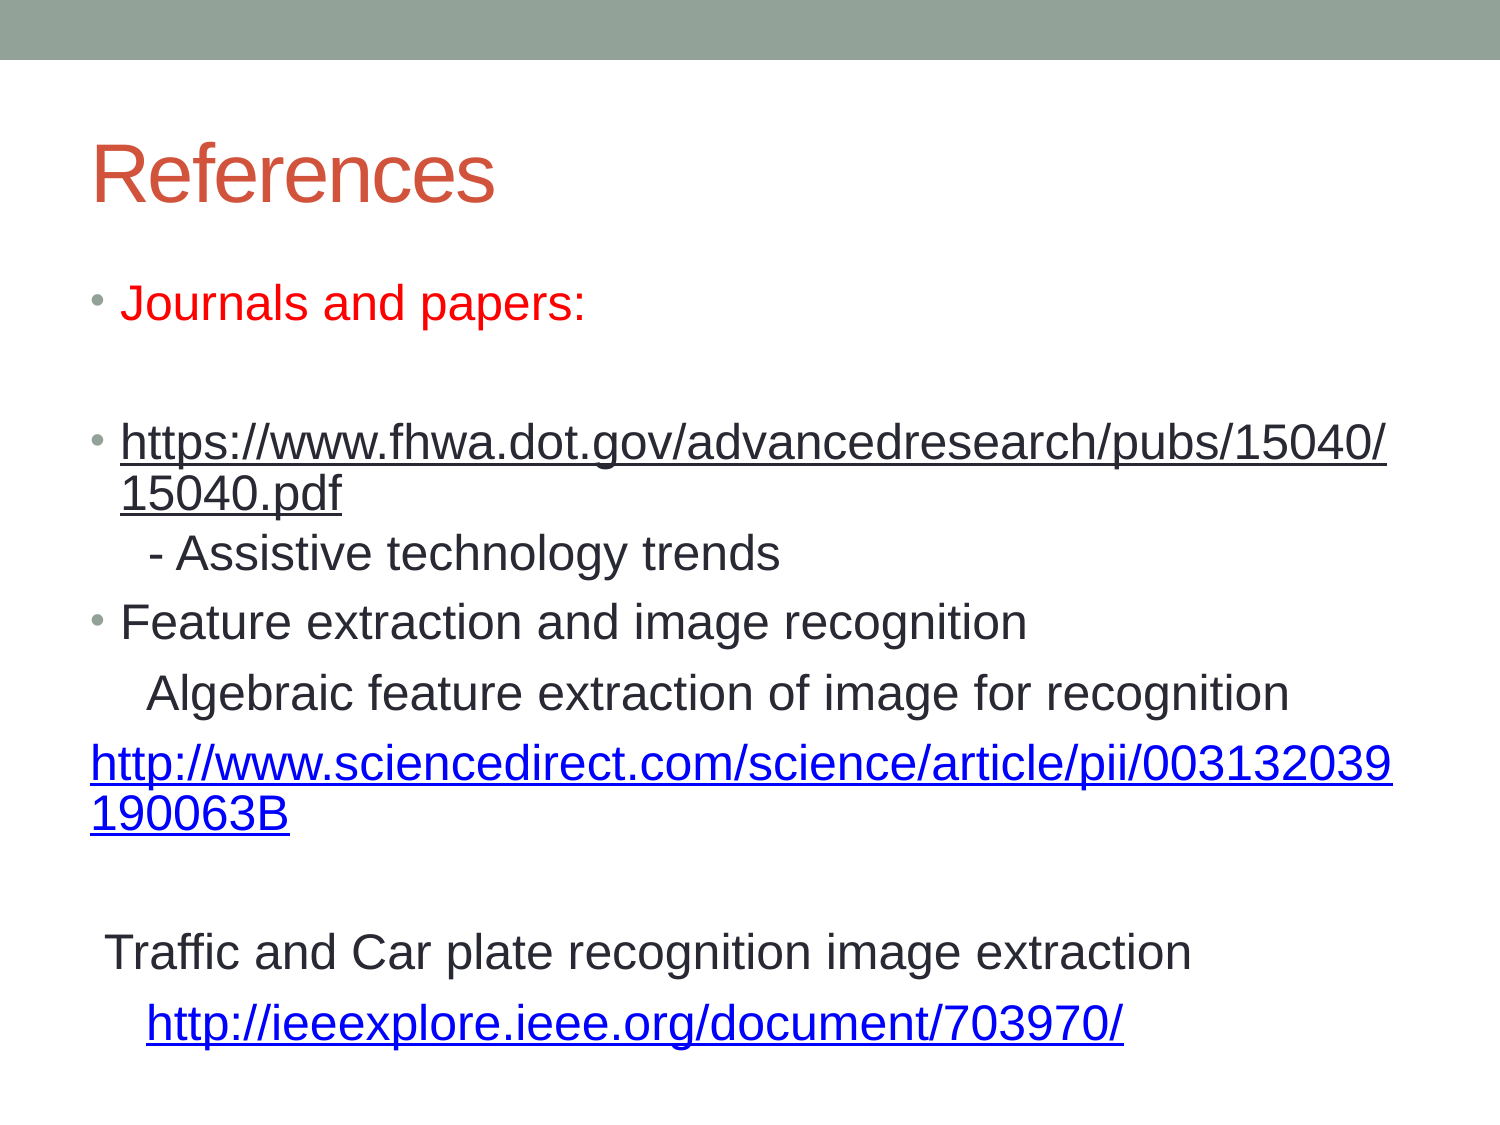

# References
Journals and papers:

https://www.fhwa.dot.gov/advancedresearch/pubs/15040/15040.pdf  - Assistive technology trends
Feature extraction and image recognition
    Algebraic feature extraction of image for recognition
http://www.sciencedirect.com/science/article/pii/003132039190063B

 Traffic and Car plate recognition image extraction
    http://ieeexplore.ieee.org/document/703970/